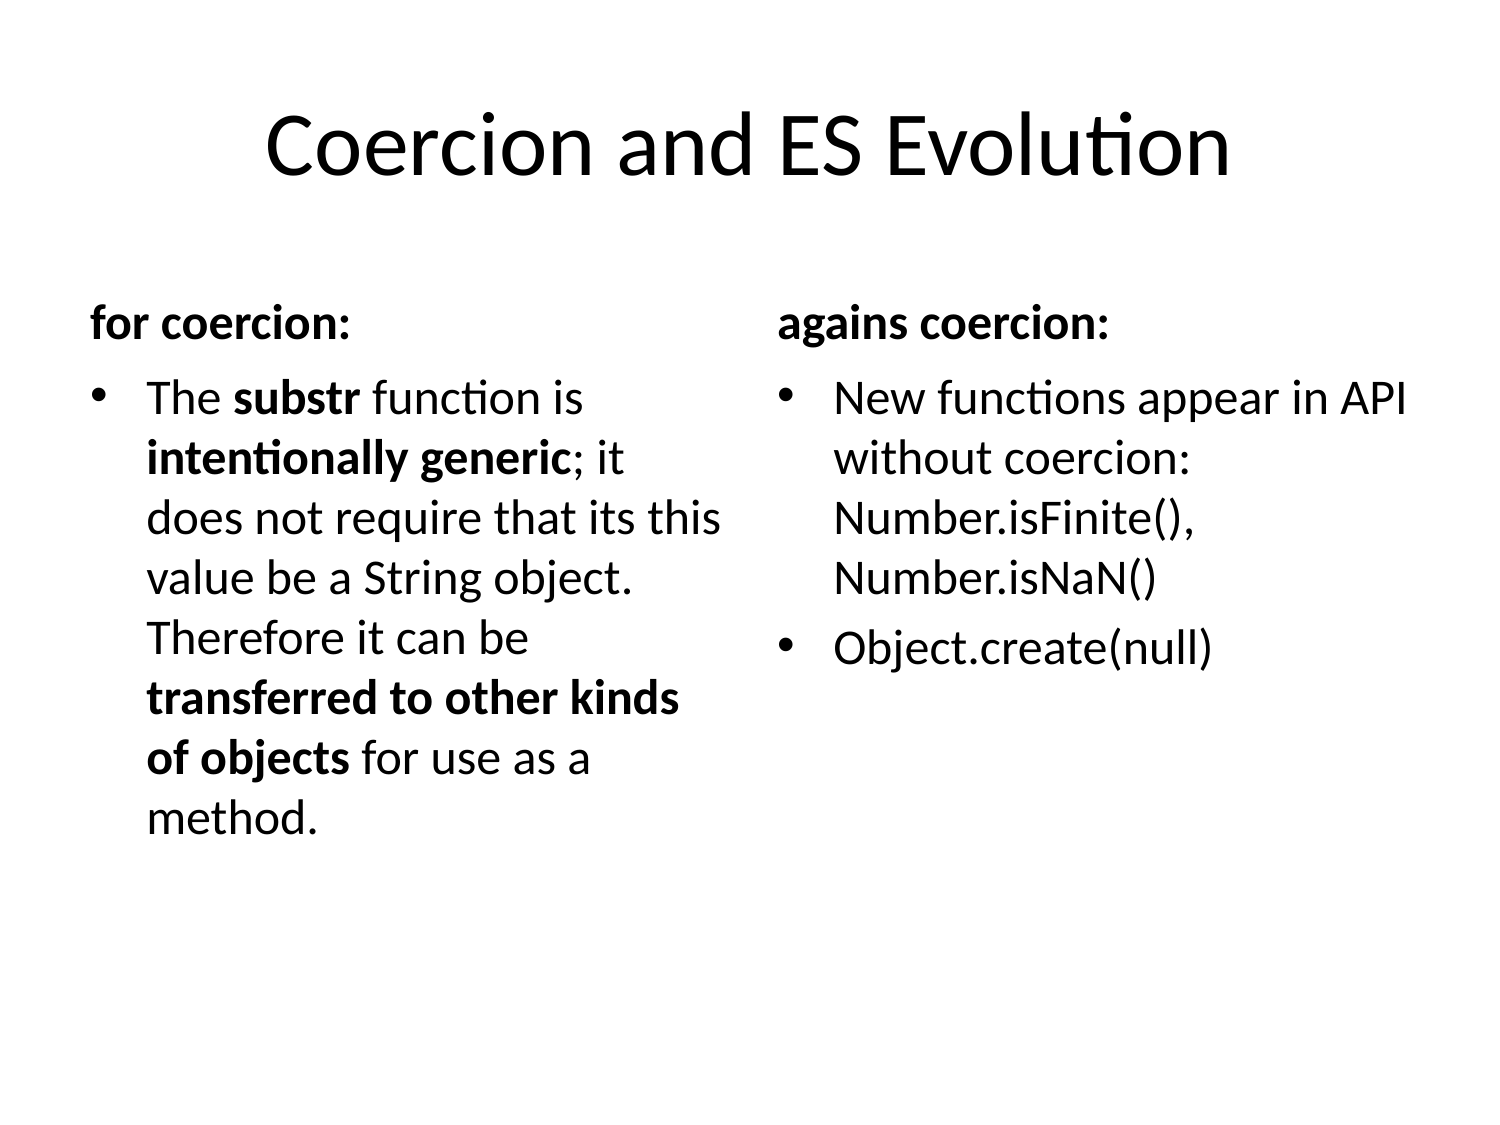

# Coercion and ES Evolution
for coercion:
agains coercion:
The substr function is intentionally generic; it does not require that its this value be a String object. Therefore it can be transferred to other kinds of objects for use as a method.
New functions appear in API without coercion: Number.isFinite(), Number.isNaN()
Object.create(null)